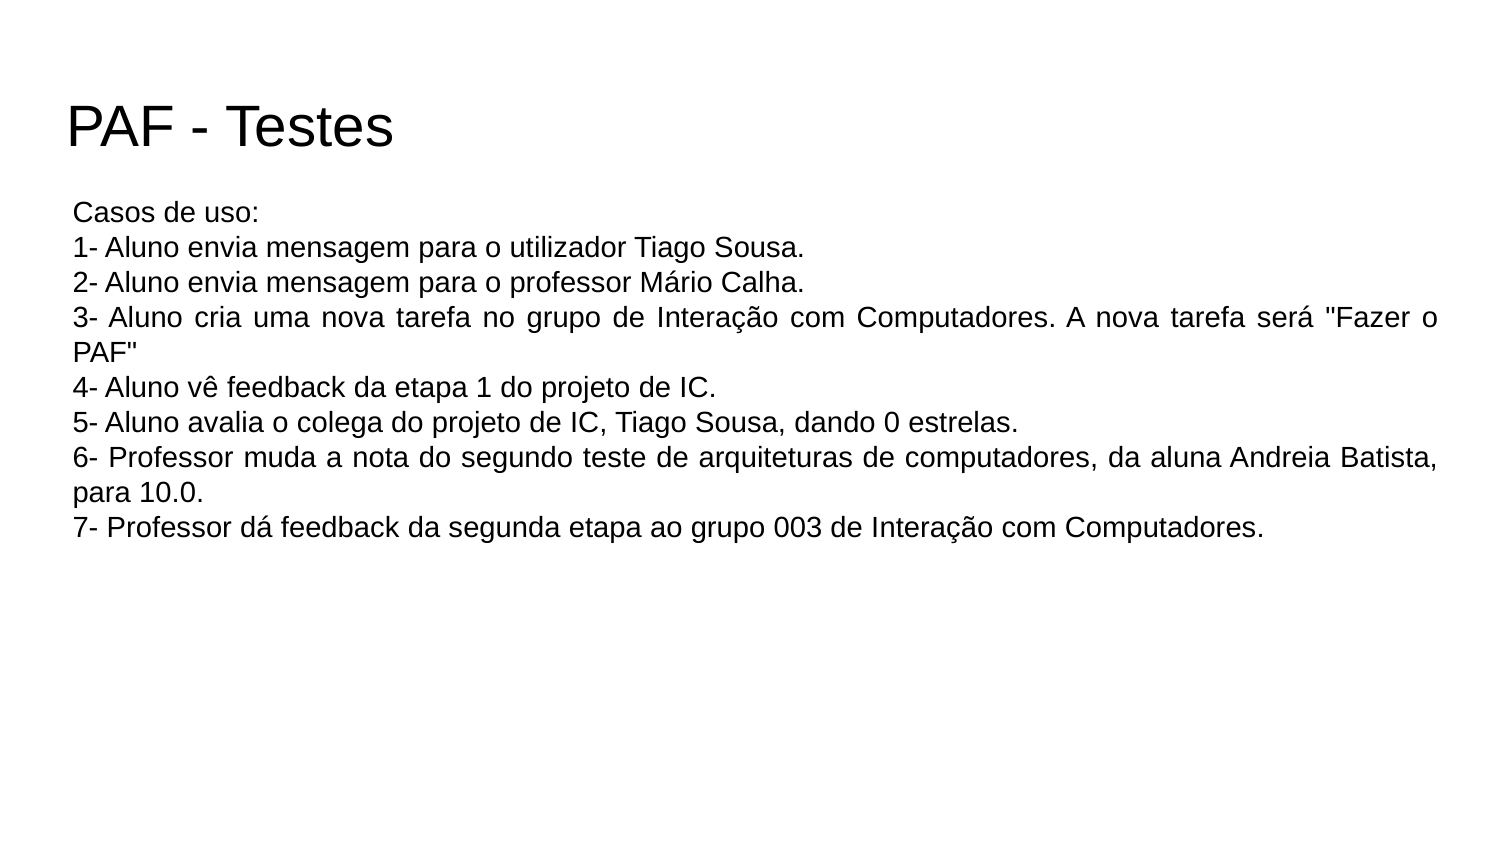

# PAF - Testes
Casos de uso:
1- Aluno envia mensagem para o utilizador Tiago Sousa.
2- Aluno envia mensagem para o professor Mário Calha.
3- Aluno cria uma nova tarefa no grupo de Interação com Computadores. A nova tarefa será "Fazer o PAF"
4- Aluno vê feedback da etapa 1 do projeto de IC.
5- Aluno avalia o colega do projeto de IC, Tiago Sousa, dando 0 estrelas.
6- Professor muda a nota do segundo teste de arquiteturas de computadores, da aluna Andreia Batista, para 10.0.
7- Professor dá feedback da segunda etapa ao grupo 003 de Interação com Computadores.